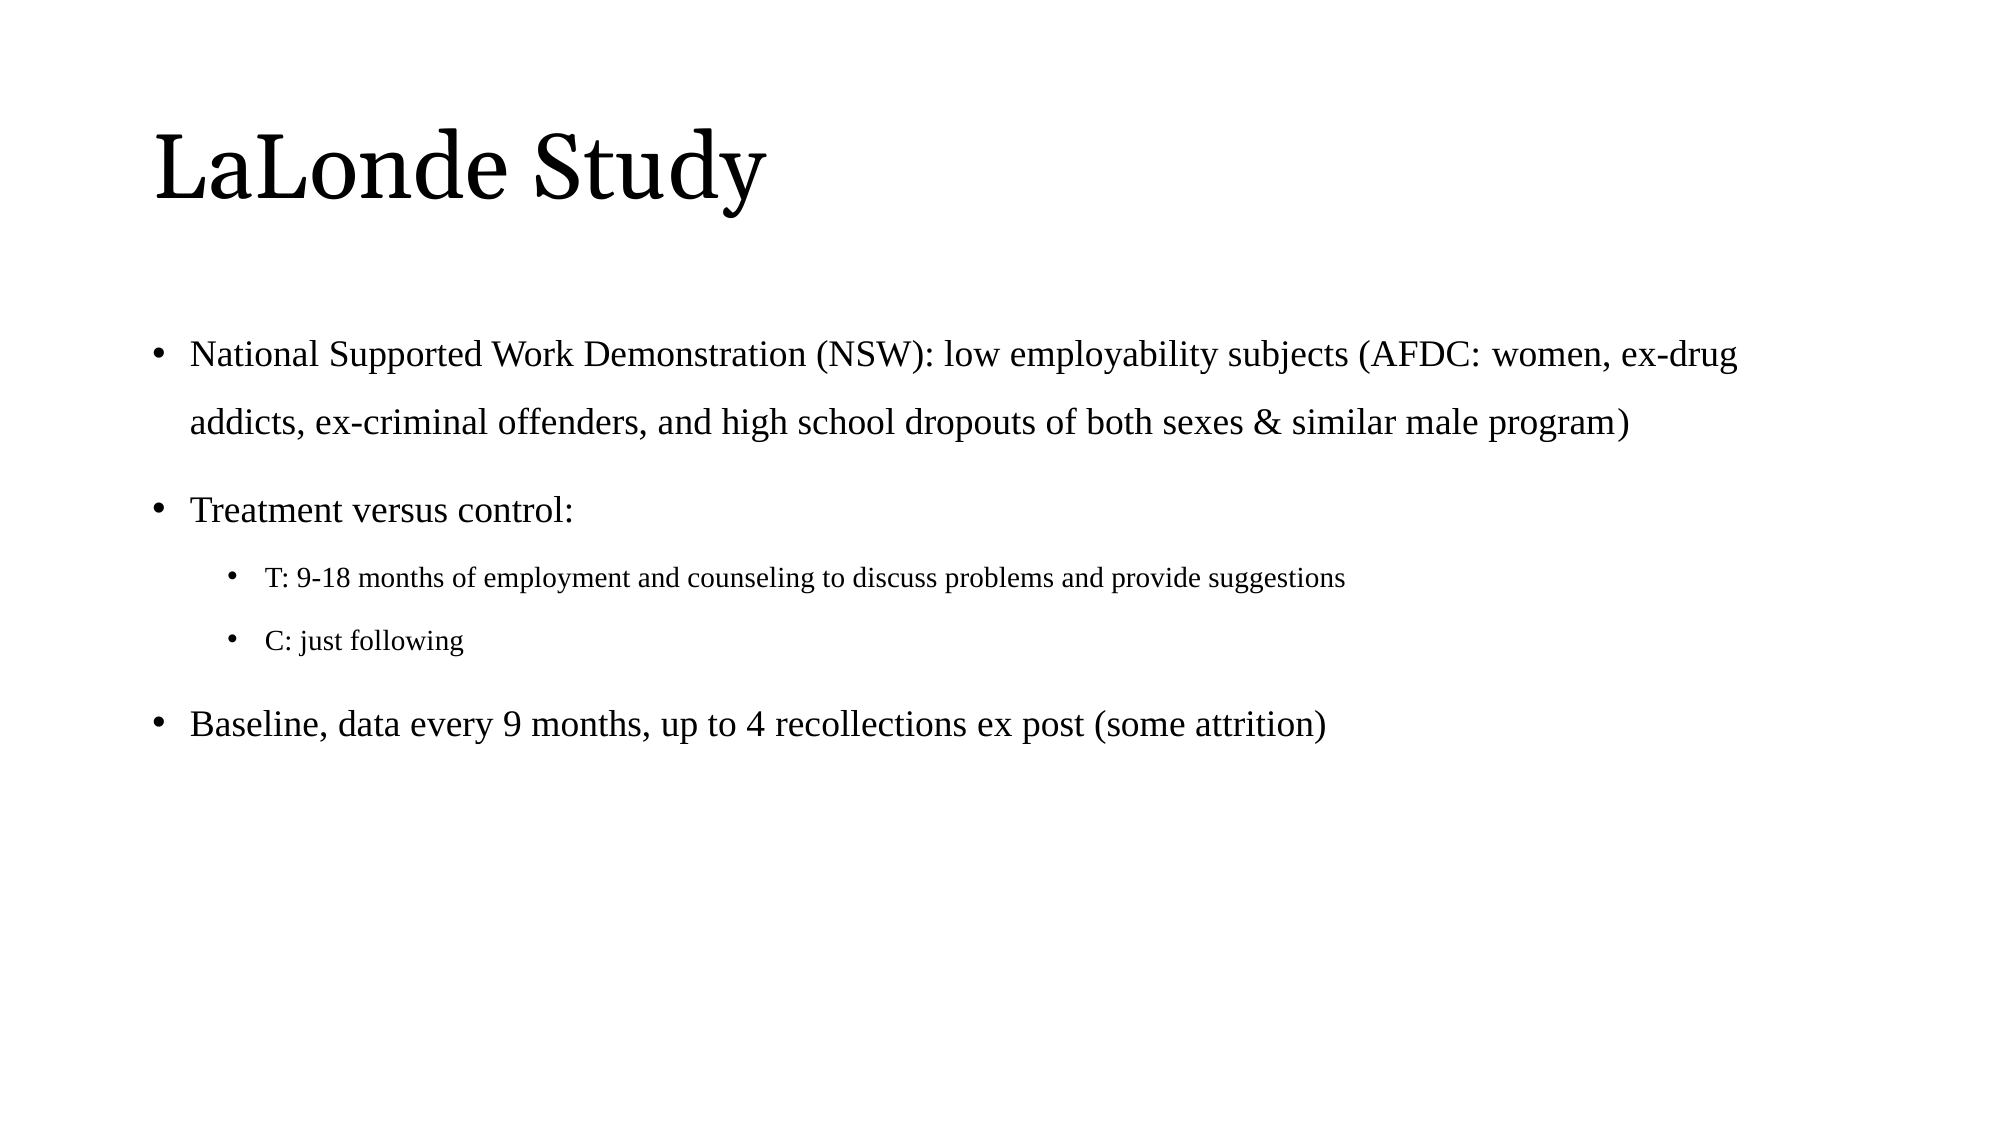

# LaLonde Study
National Supported Work Demonstration (NSW): low employability subjects (AFDC: women, ex-drug addicts, ex-criminal offenders, and high school dropouts of both sexes & similar male program)
Treatment versus control:
T: 9-18 months of employment and counseling to discuss problems and provide suggestions
C: just following
Baseline, data every 9 months, up to 4 recollections ex post (some attrition)